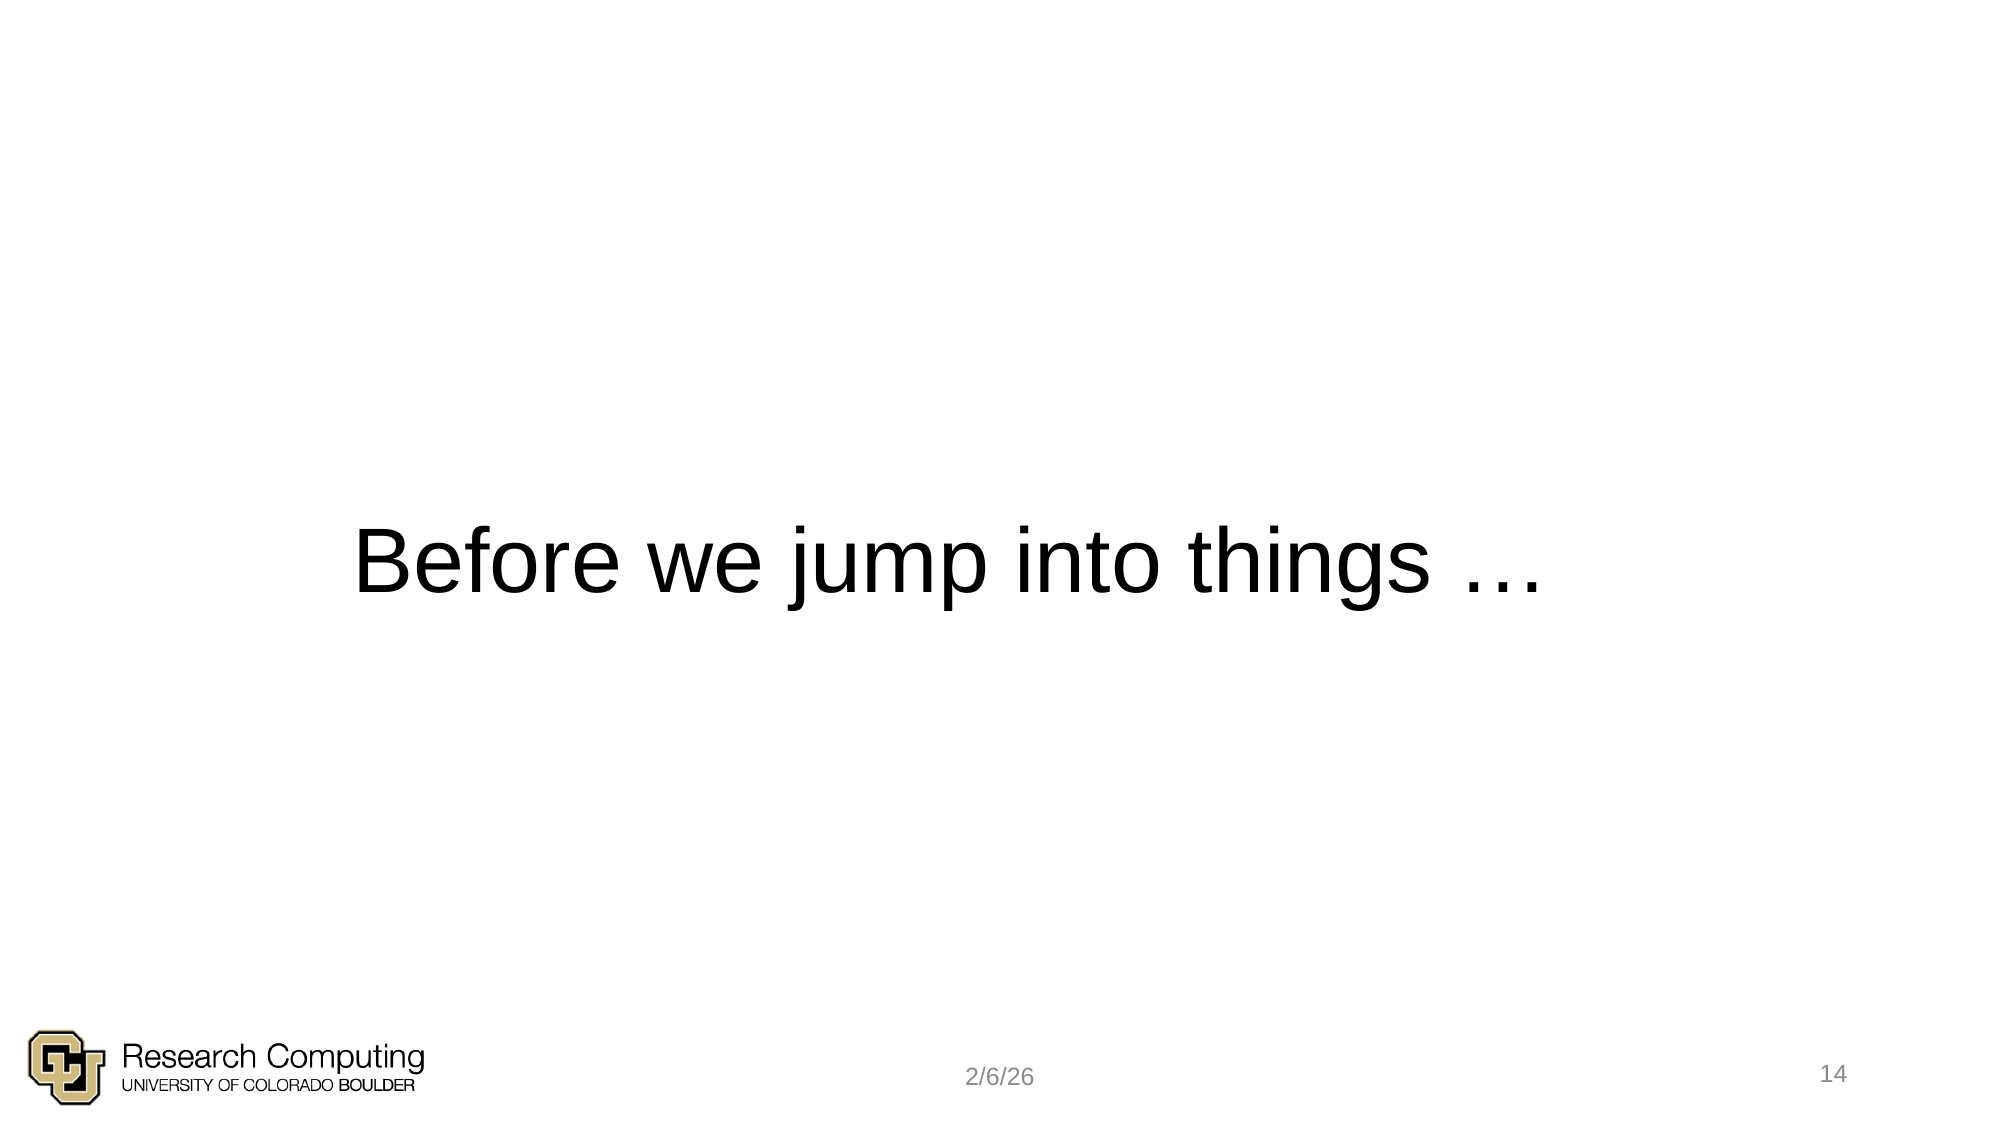

# Before we jump into things …
14
2/6/26